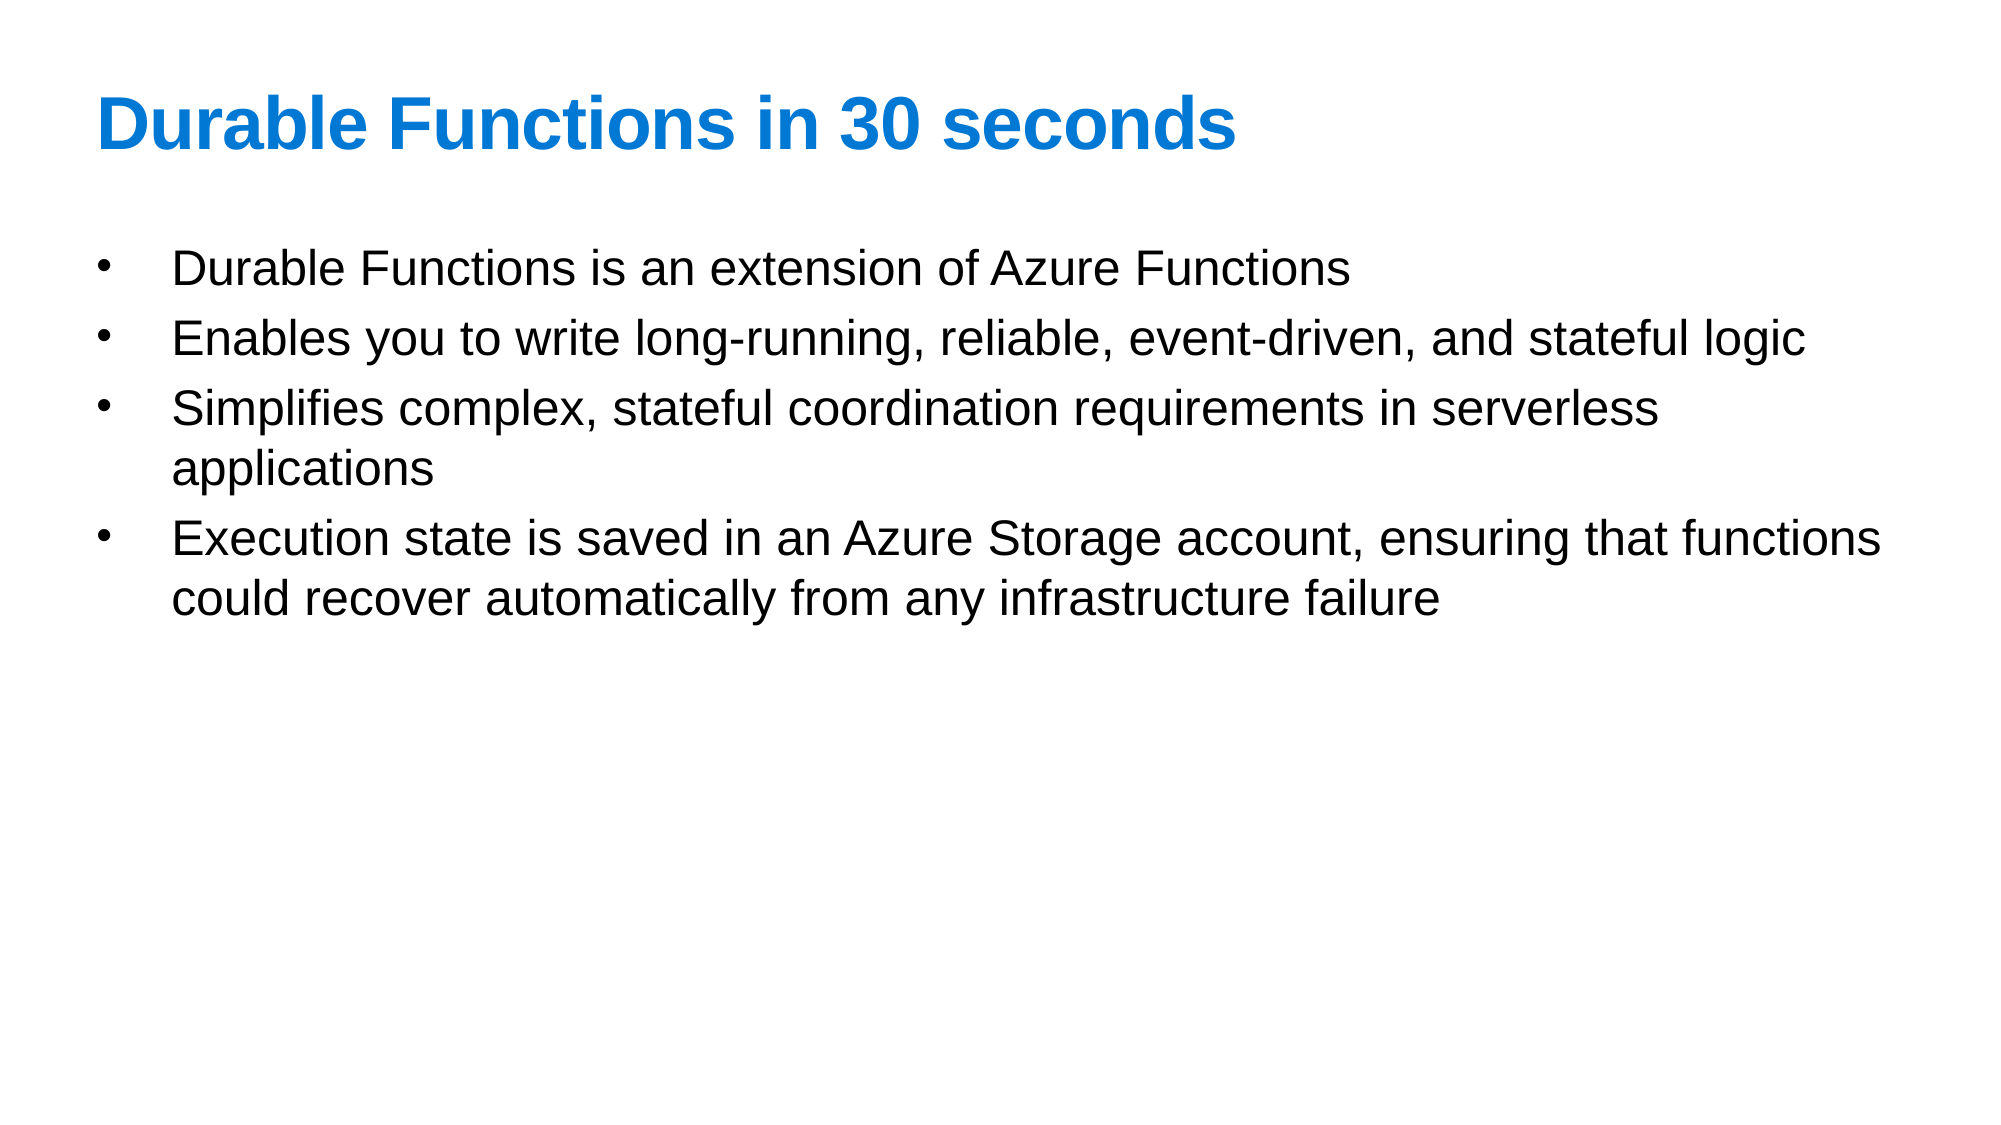

# Durable Functions in 30 seconds
Durable Functions is an extension of Azure Functions
Enables you to write long-running, reliable, event-driven, and stateful logic
Simplifies complex, stateful coordination requirements in serverless applications
Execution state is saved in an Azure Storage account, ensuring that functions could recover automatically from any infrastructure failure